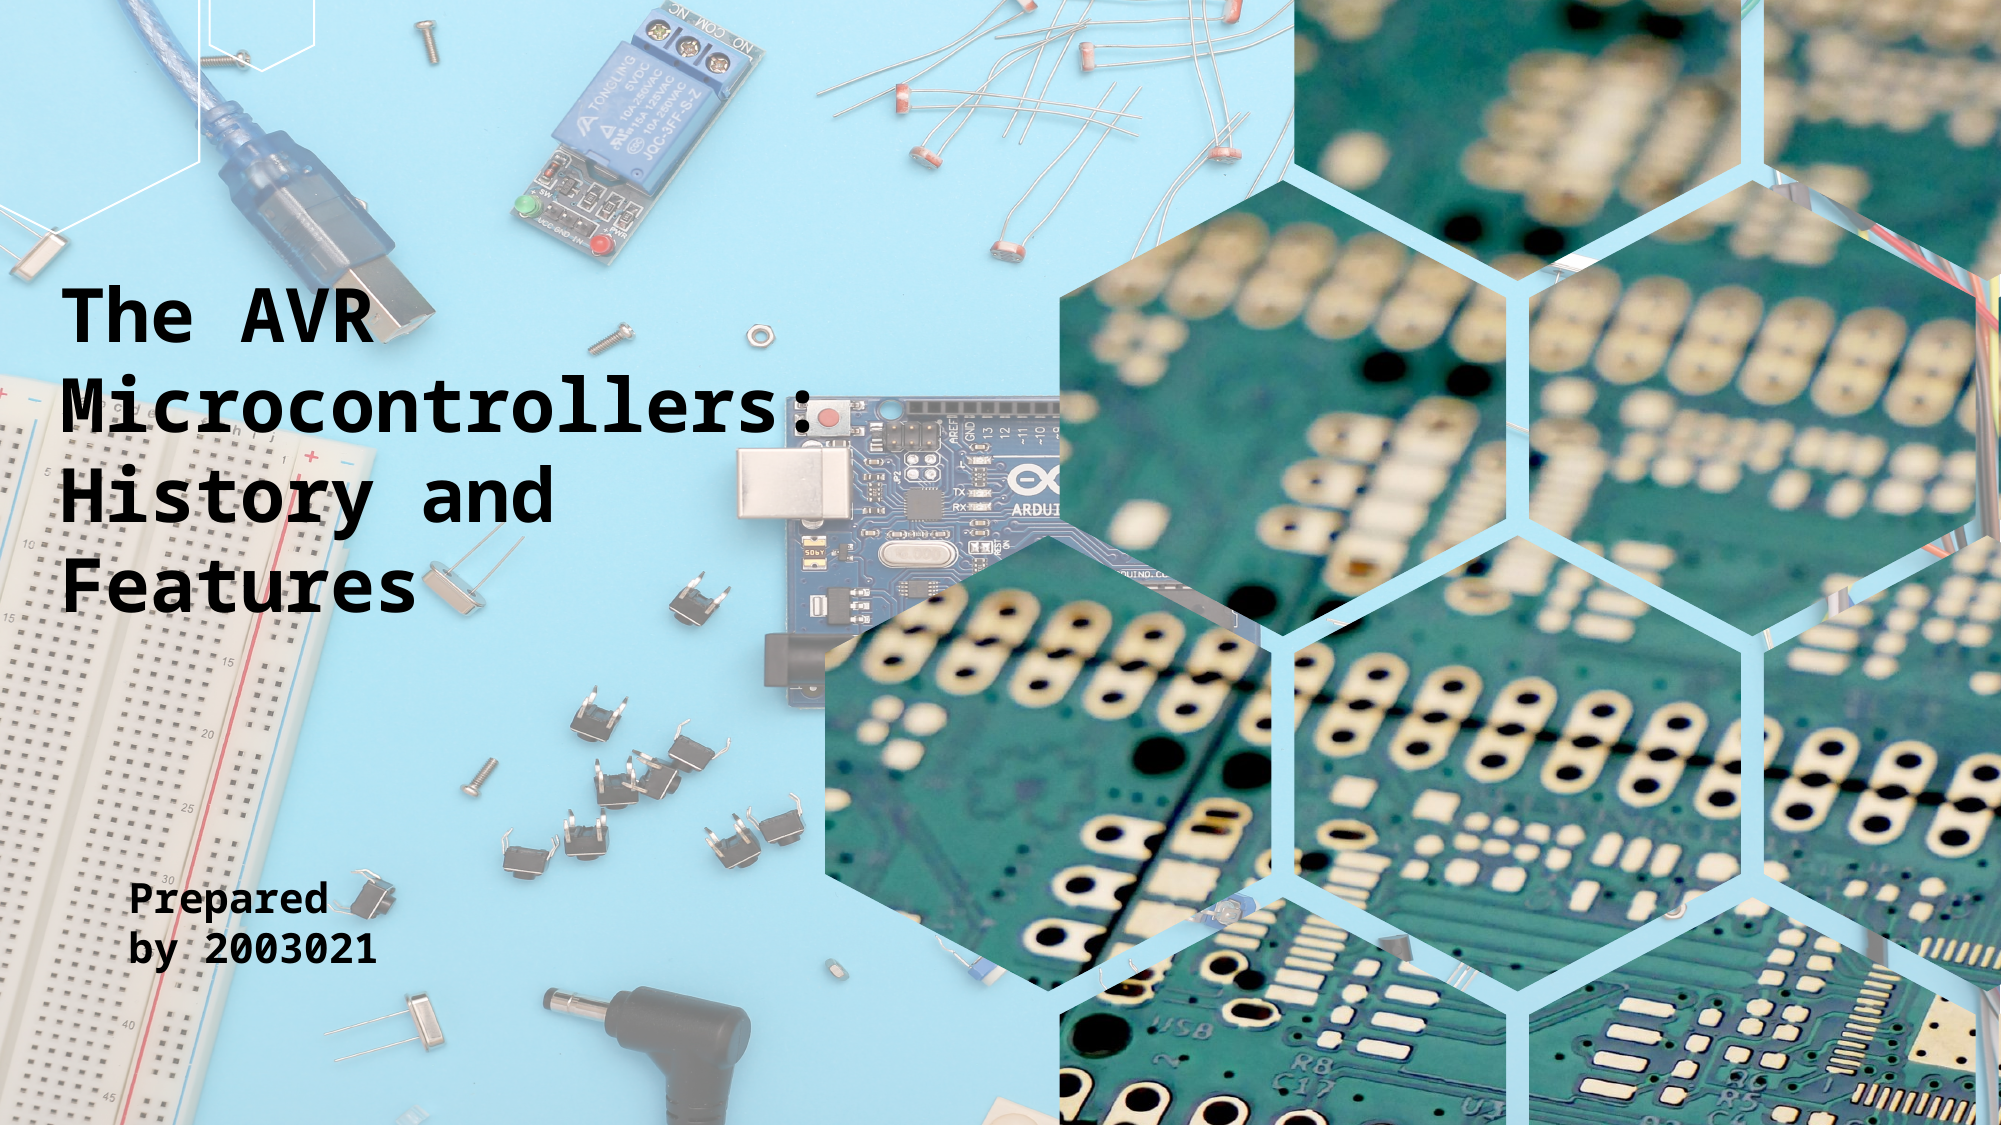

The AVR Microcontrollers:
History and Features
Prepared by 2003021